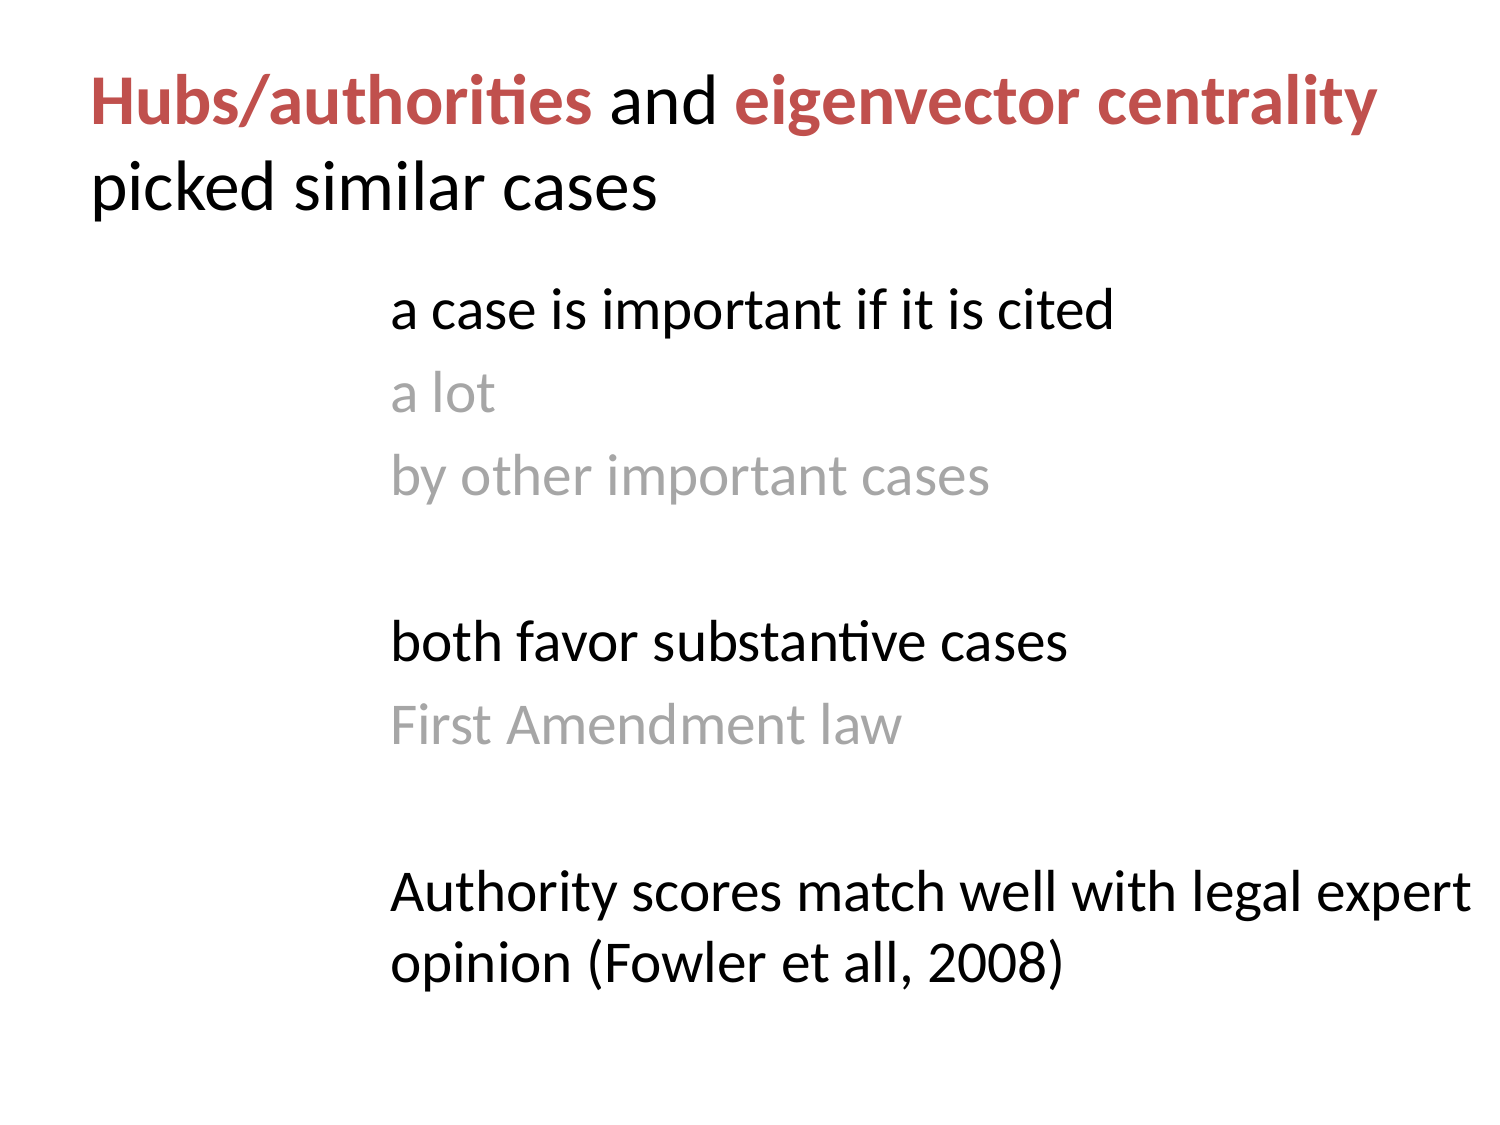

# Hubs/authorities and eigenvector centrality picked similar cases
a case is important if it is cited
a lot
by other important cases

both favor substantive cases
First Amendment law

Authority scores match well with legal expert opinion (Fowler et all, 2008)